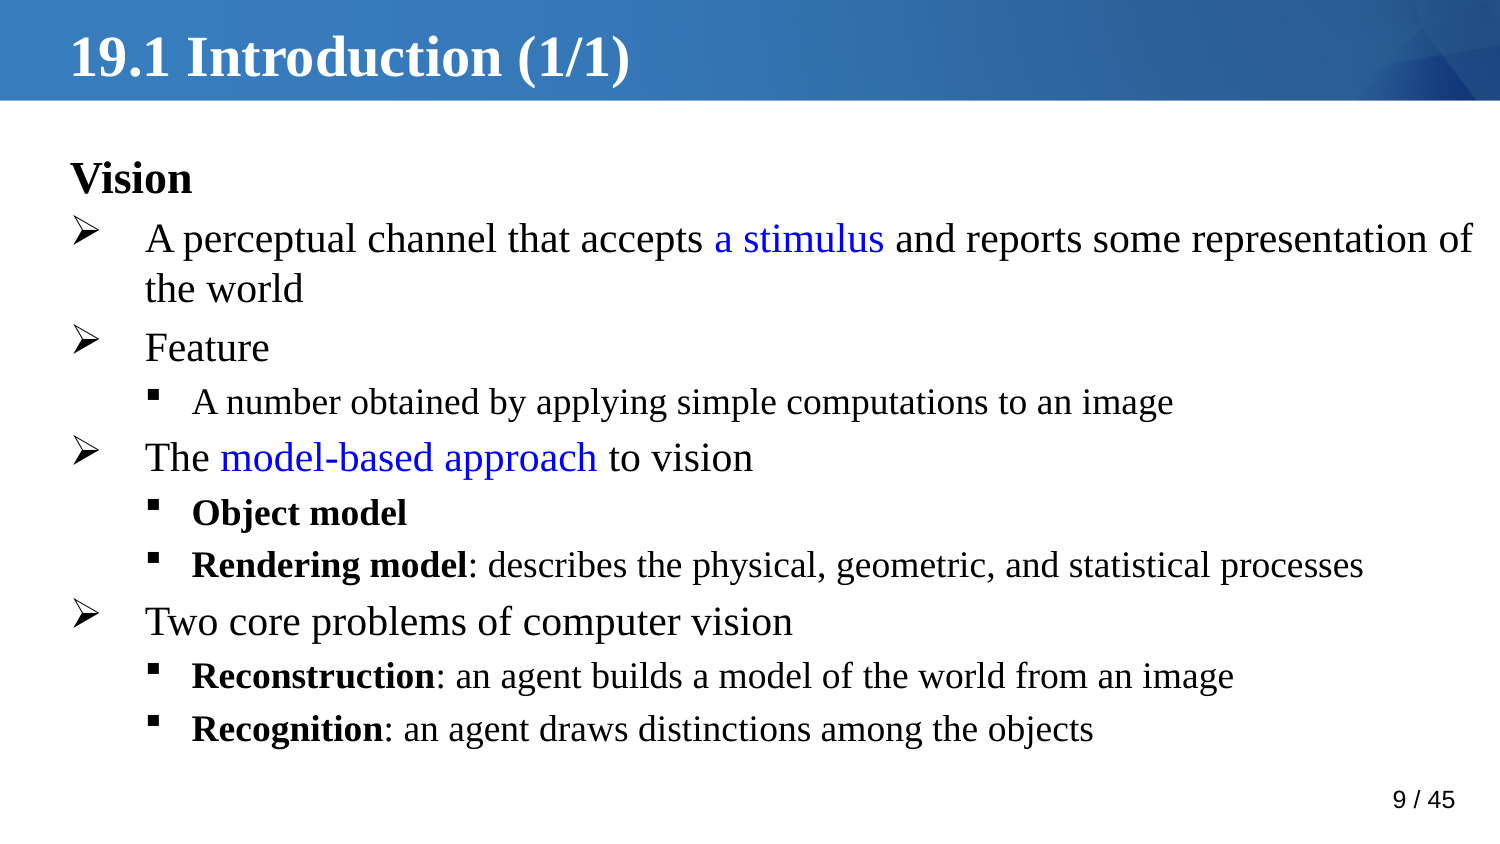

# 19.1 Introduction (1/1)
Vision
A perceptual channel that accepts a stimulus and reports some representation of the world
Feature
A number obtained by applying simple computations to an image
The model-based approach to vision
Object model
Rendering model: describes the physical, geometric, and statistical processes
Two core problems of computer vision
Reconstruction: an agent builds a model of the world from an image
Recognition: an agent draws distinctions among the objects